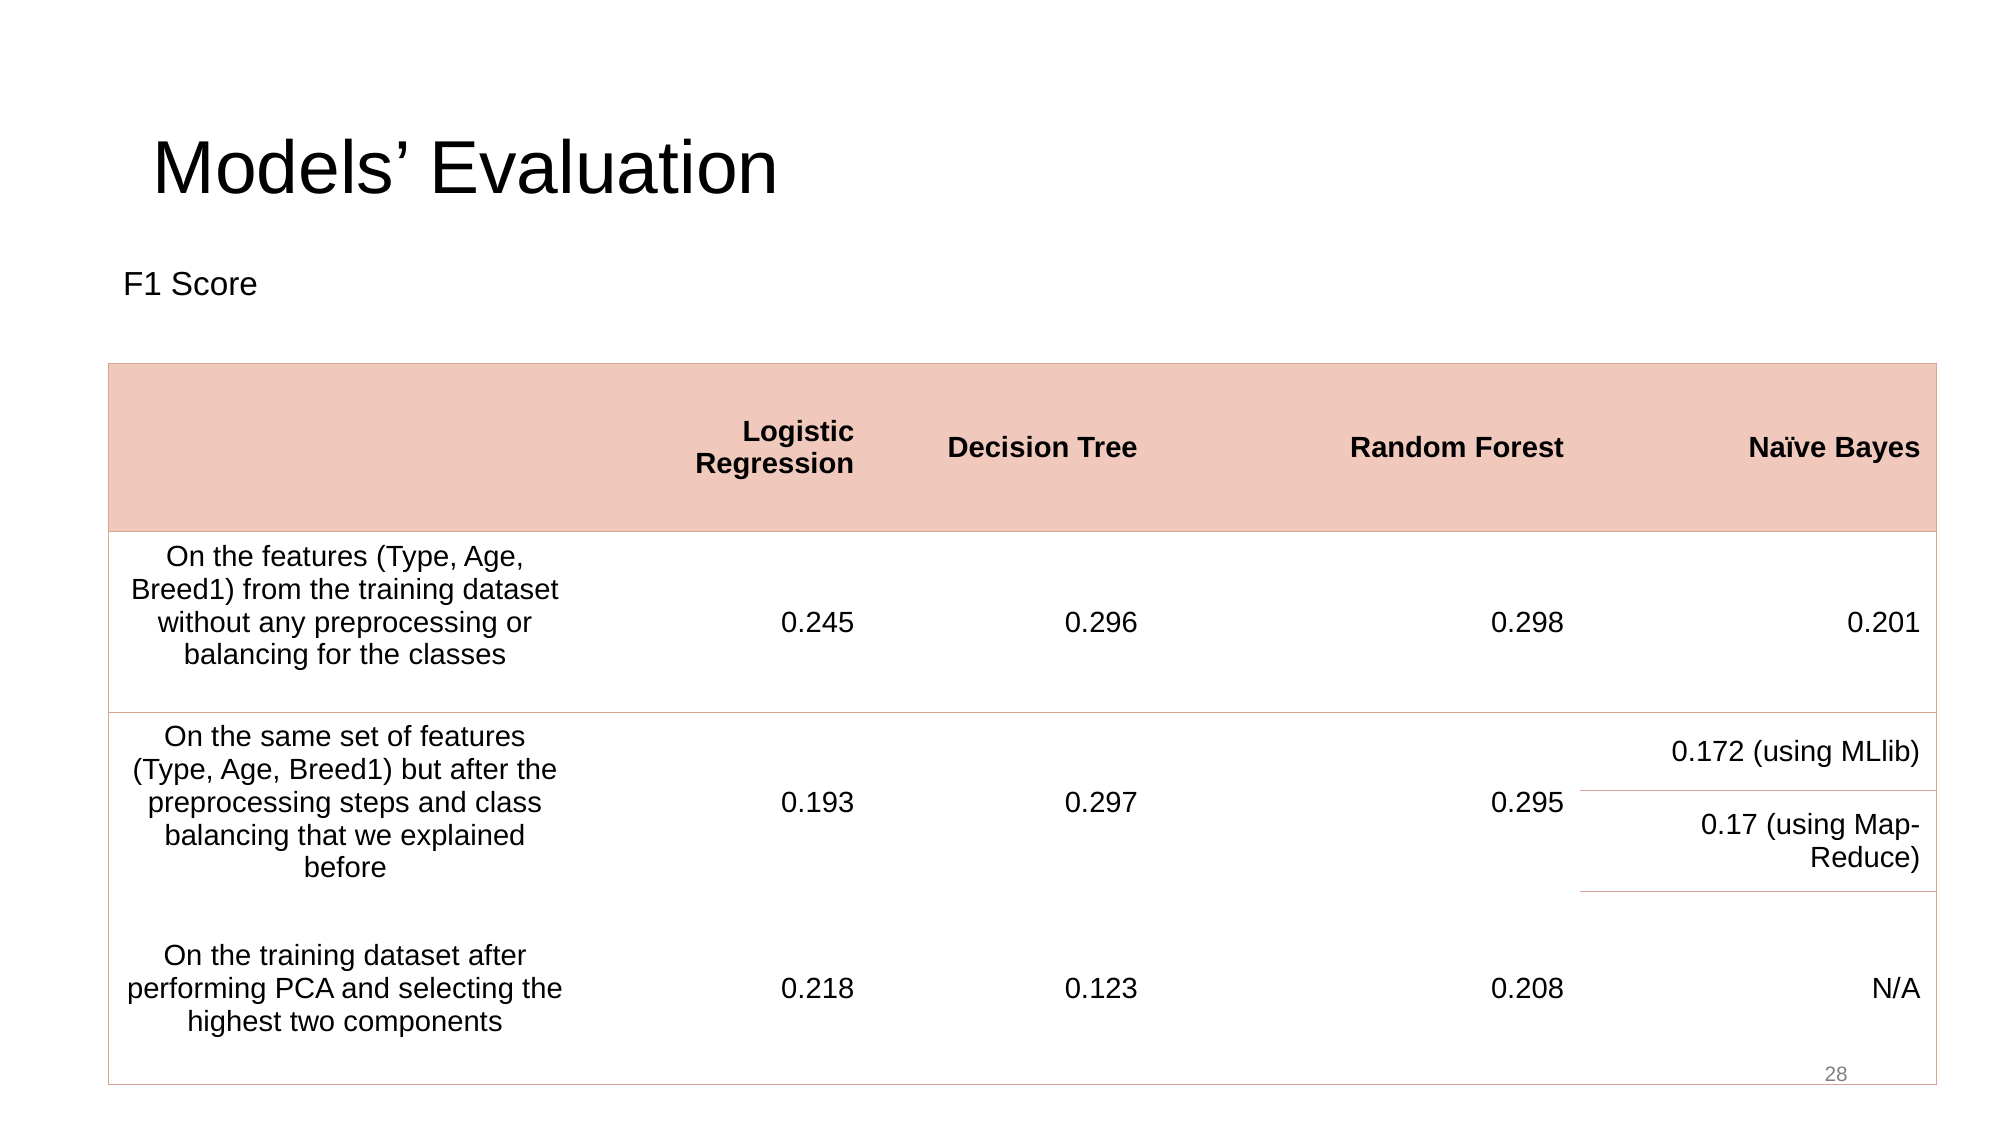

# Models’ Evaluation
F1 Score
|  | Logistic Regression | Decision Tree | Random Forest | Naïve Bayes |
| --- | --- | --- | --- | --- |
| On the features (Type, Age, Breed1) from the training dataset without any preprocessing or balancing for the classes | 0.245 | 0.296 | 0.298 | 0.201 |
| On the same set of features (Type, Age, Breed1) but after the preprocessing steps and class balancing that we explained before | 0.193 | 0.297 | 0.295 | 0.172 (using MLlib) |
|  |  |  |  | 0.17 (using Map-Reduce) |
| On the training dataset after performing PCA and selecting the highest two components | 0.218 | 0.123 | 0.208 | N/A |
28